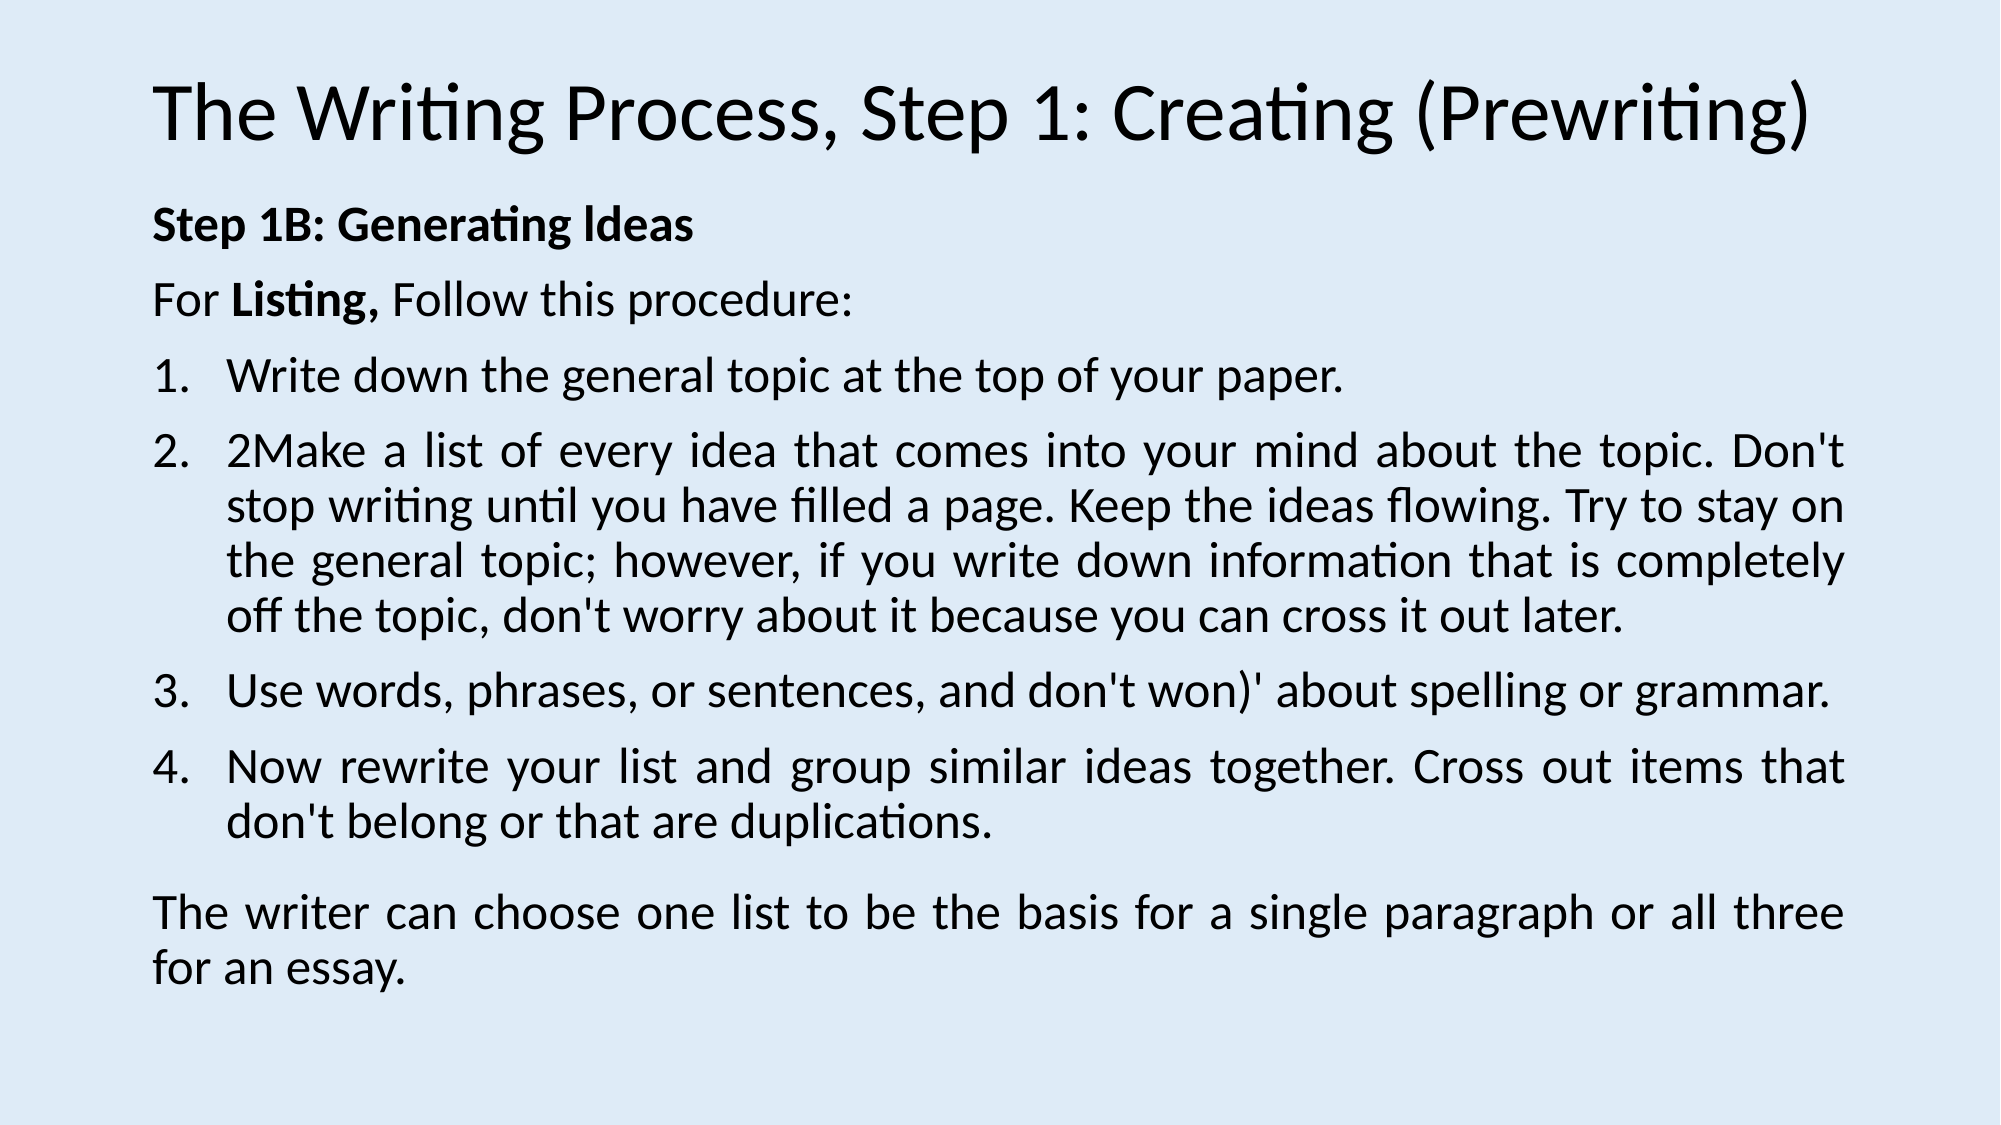

# The Writing Process, Step 1: Creating (Prewriting)
Step 1B: Generating ldeas
For Listing, Follow this procedure:
Write down the general topic at the top of your paper.
2Make a list of every idea that comes into your mind about the topic. Don't stop writing until you have filled a page. Keep the ideas flowing. Try to stay on the general topic; however, if you write down information that is completely off the topic, don't worry about it because you can cross it out later.
Use words, phrases, or sentences, and don't won)' about spelling or grammar.
Now rewrite your list and group similar ideas together. Cross out items that don't belong or that are duplications.
The writer can choose one list to be the basis for a single paragraph or all three for an essay.